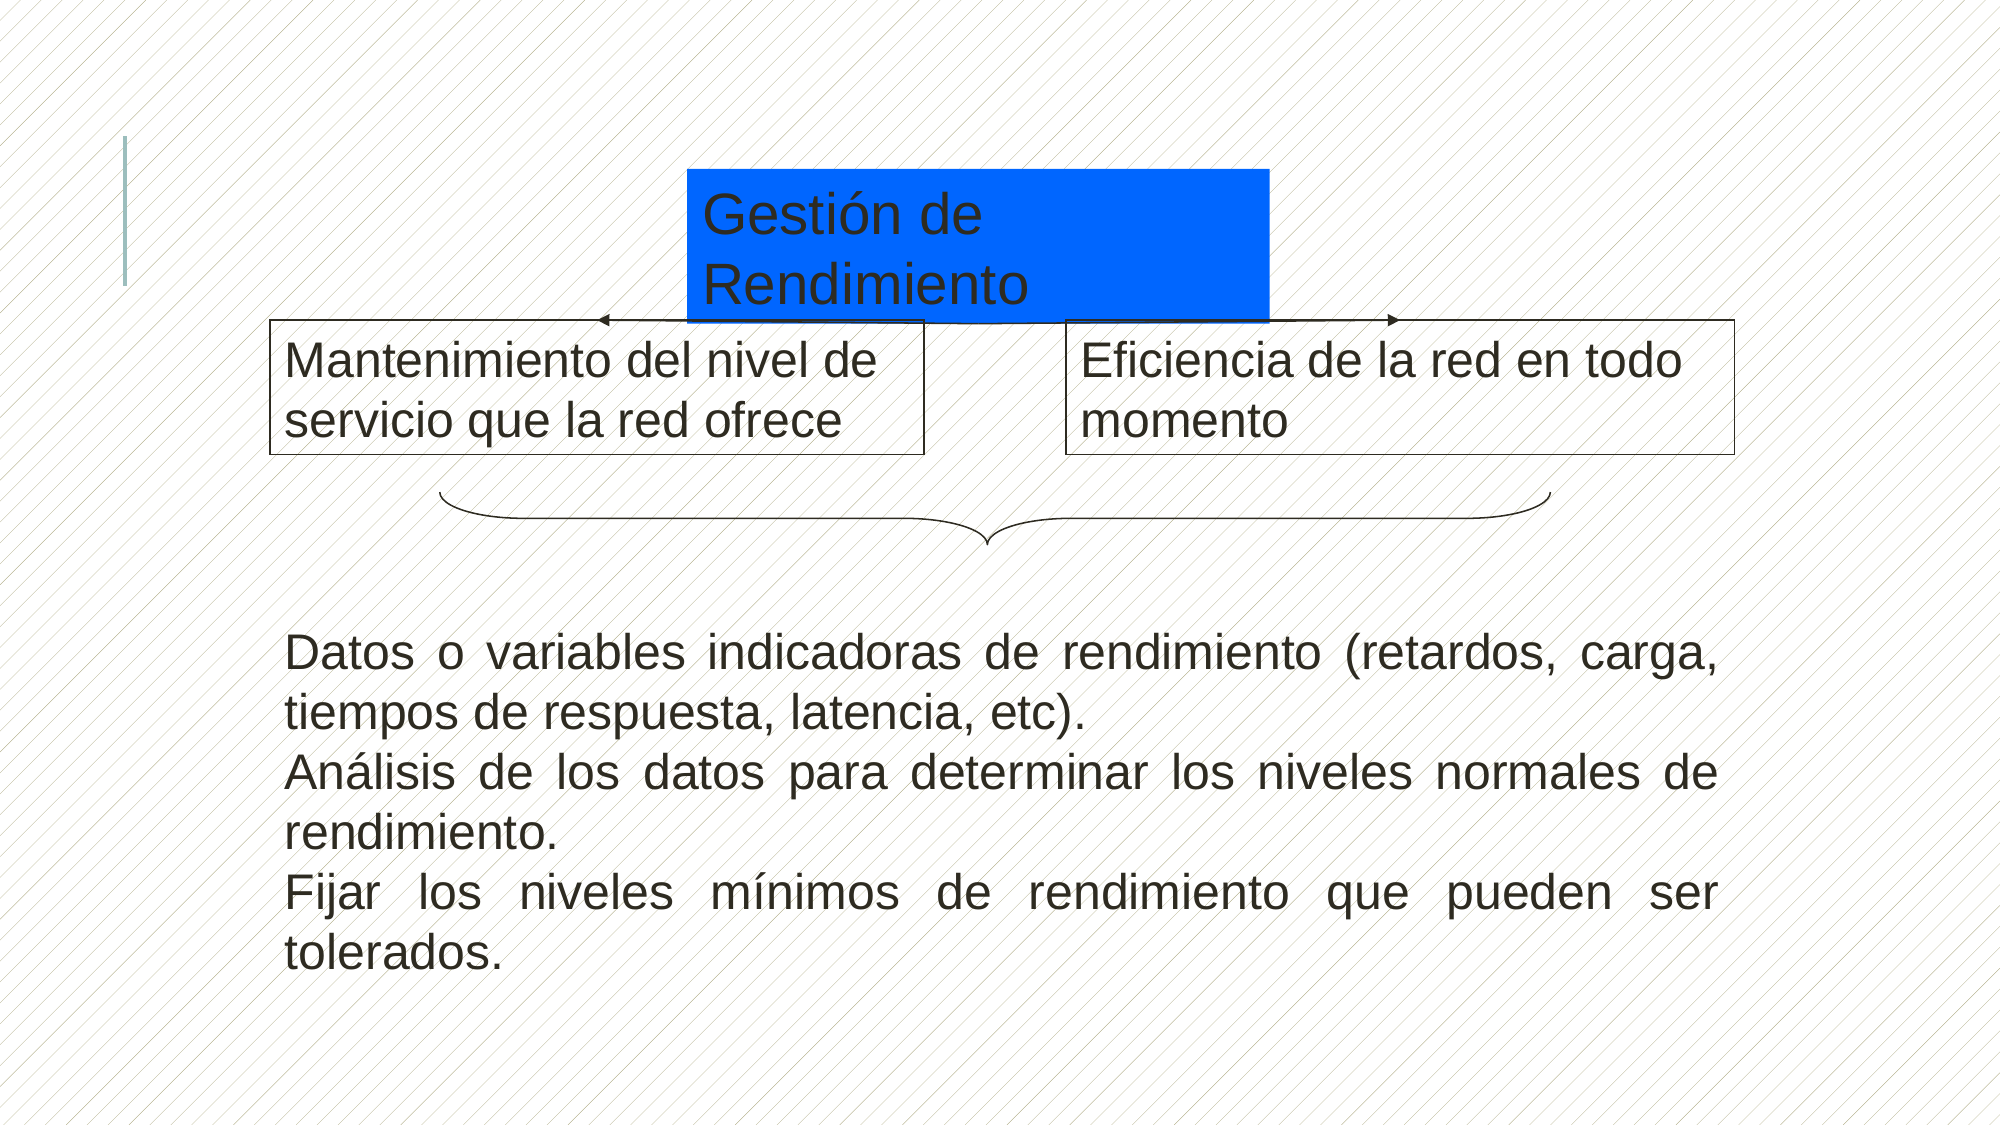

Gestión de Rendimiento
Mantenimiento del nivel de servicio que la red ofrece
Eficiencia de la red en todo momento
Datos o variables indicadoras de rendimiento (retardos, carga, tiempos de respuesta, latencia, etc).
Análisis de los datos para determinar los niveles normales de rendimiento.
Fijar los niveles mínimos de rendimiento que pueden ser tolerados.